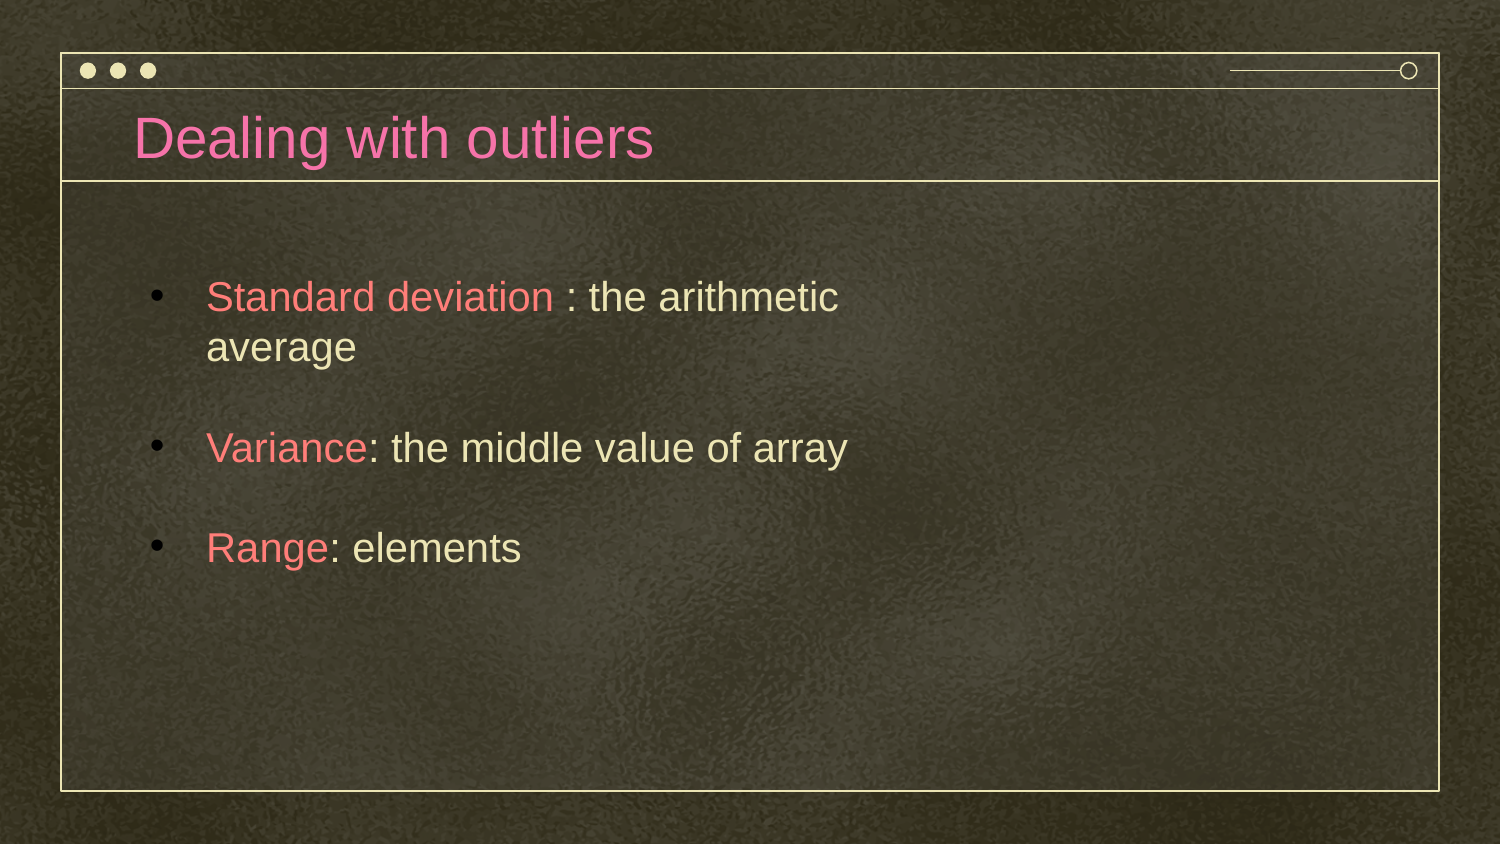

# Dealing with outliers
Standard deviation : the arithmetic average

Variance: the middle value of array

Range: elements